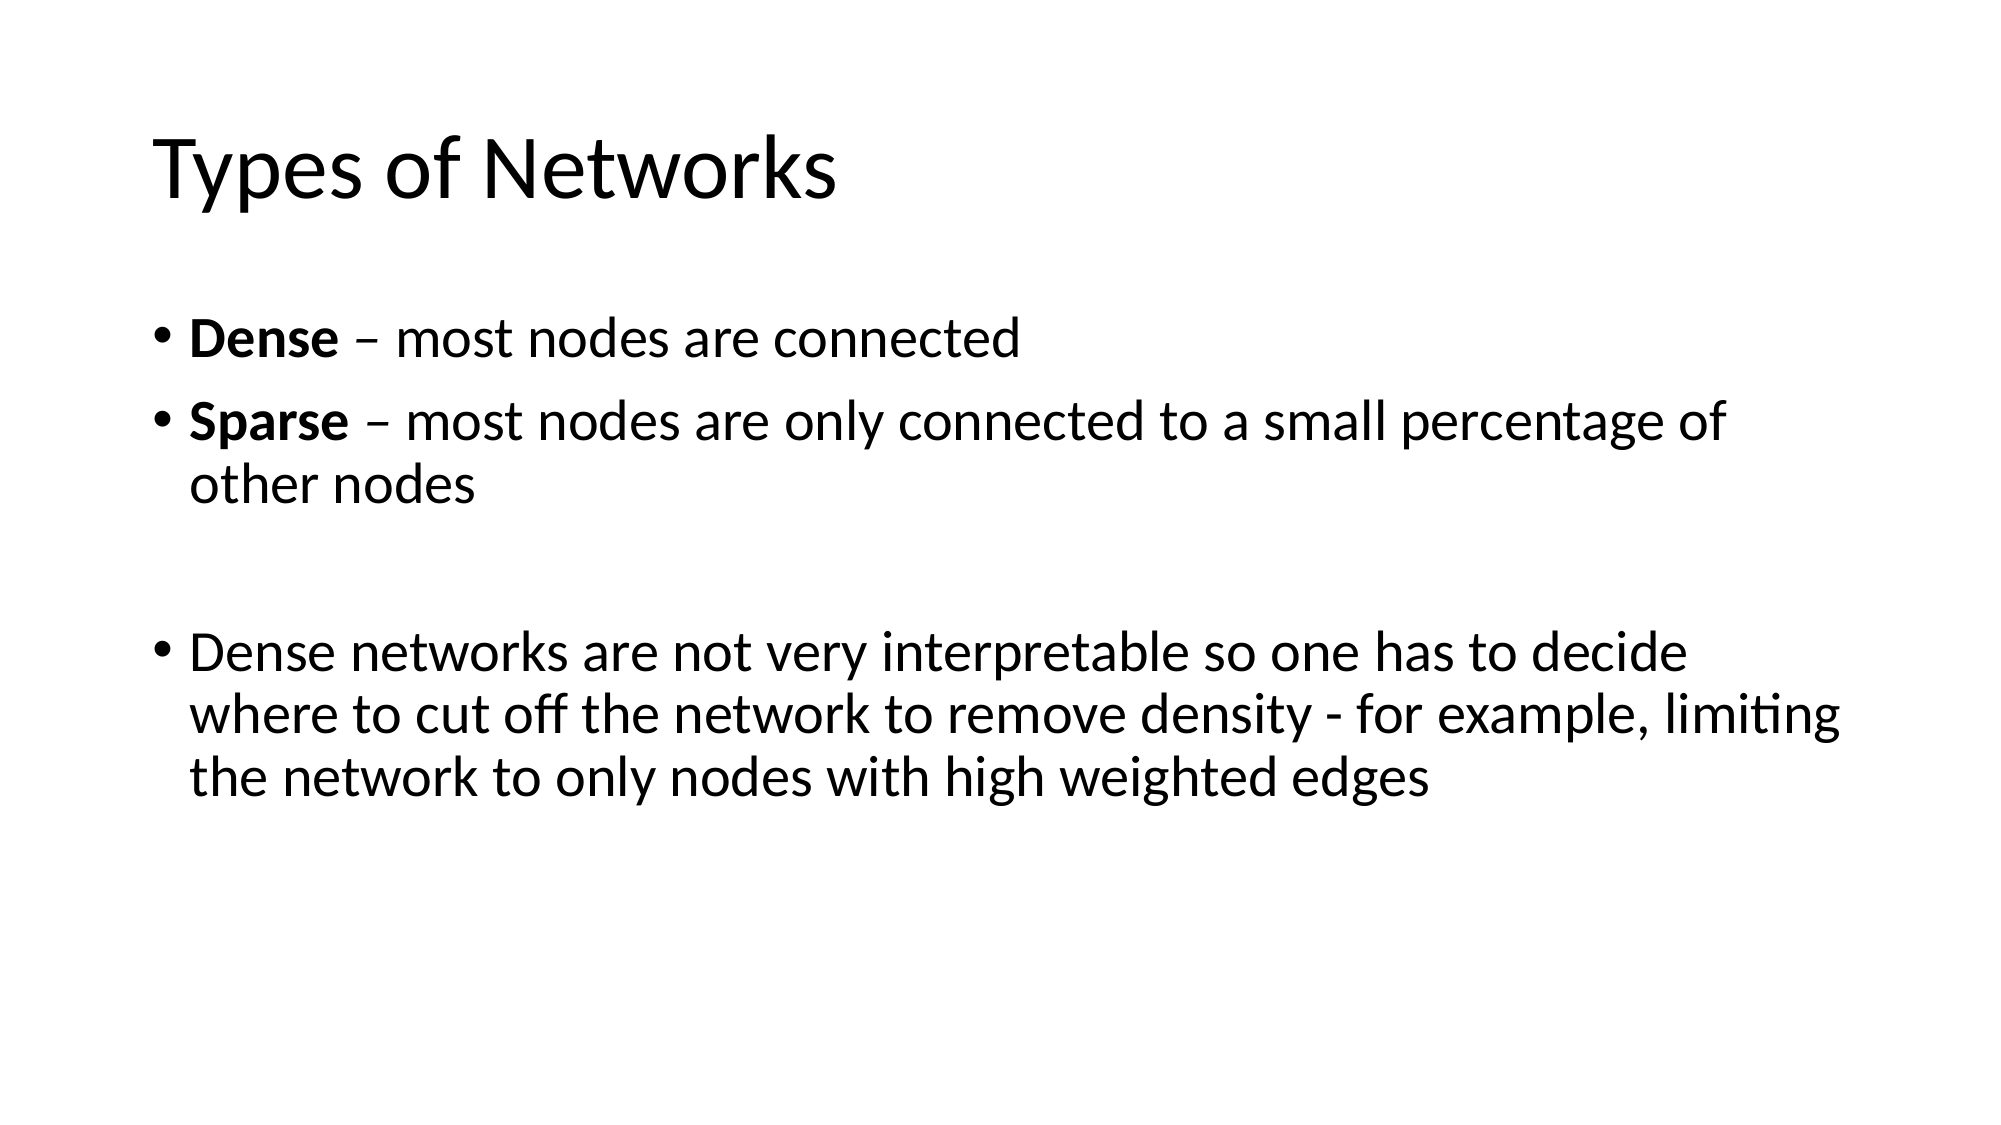

# Types of Networks
Dense – most nodes are connected
Sparse – most nodes are only connected to a small percentage of other nodes

Dense networks are not very interpretable so one has to decide where to cut off the network to remove density - for example, limiting the network to only nodes with high weighted edges